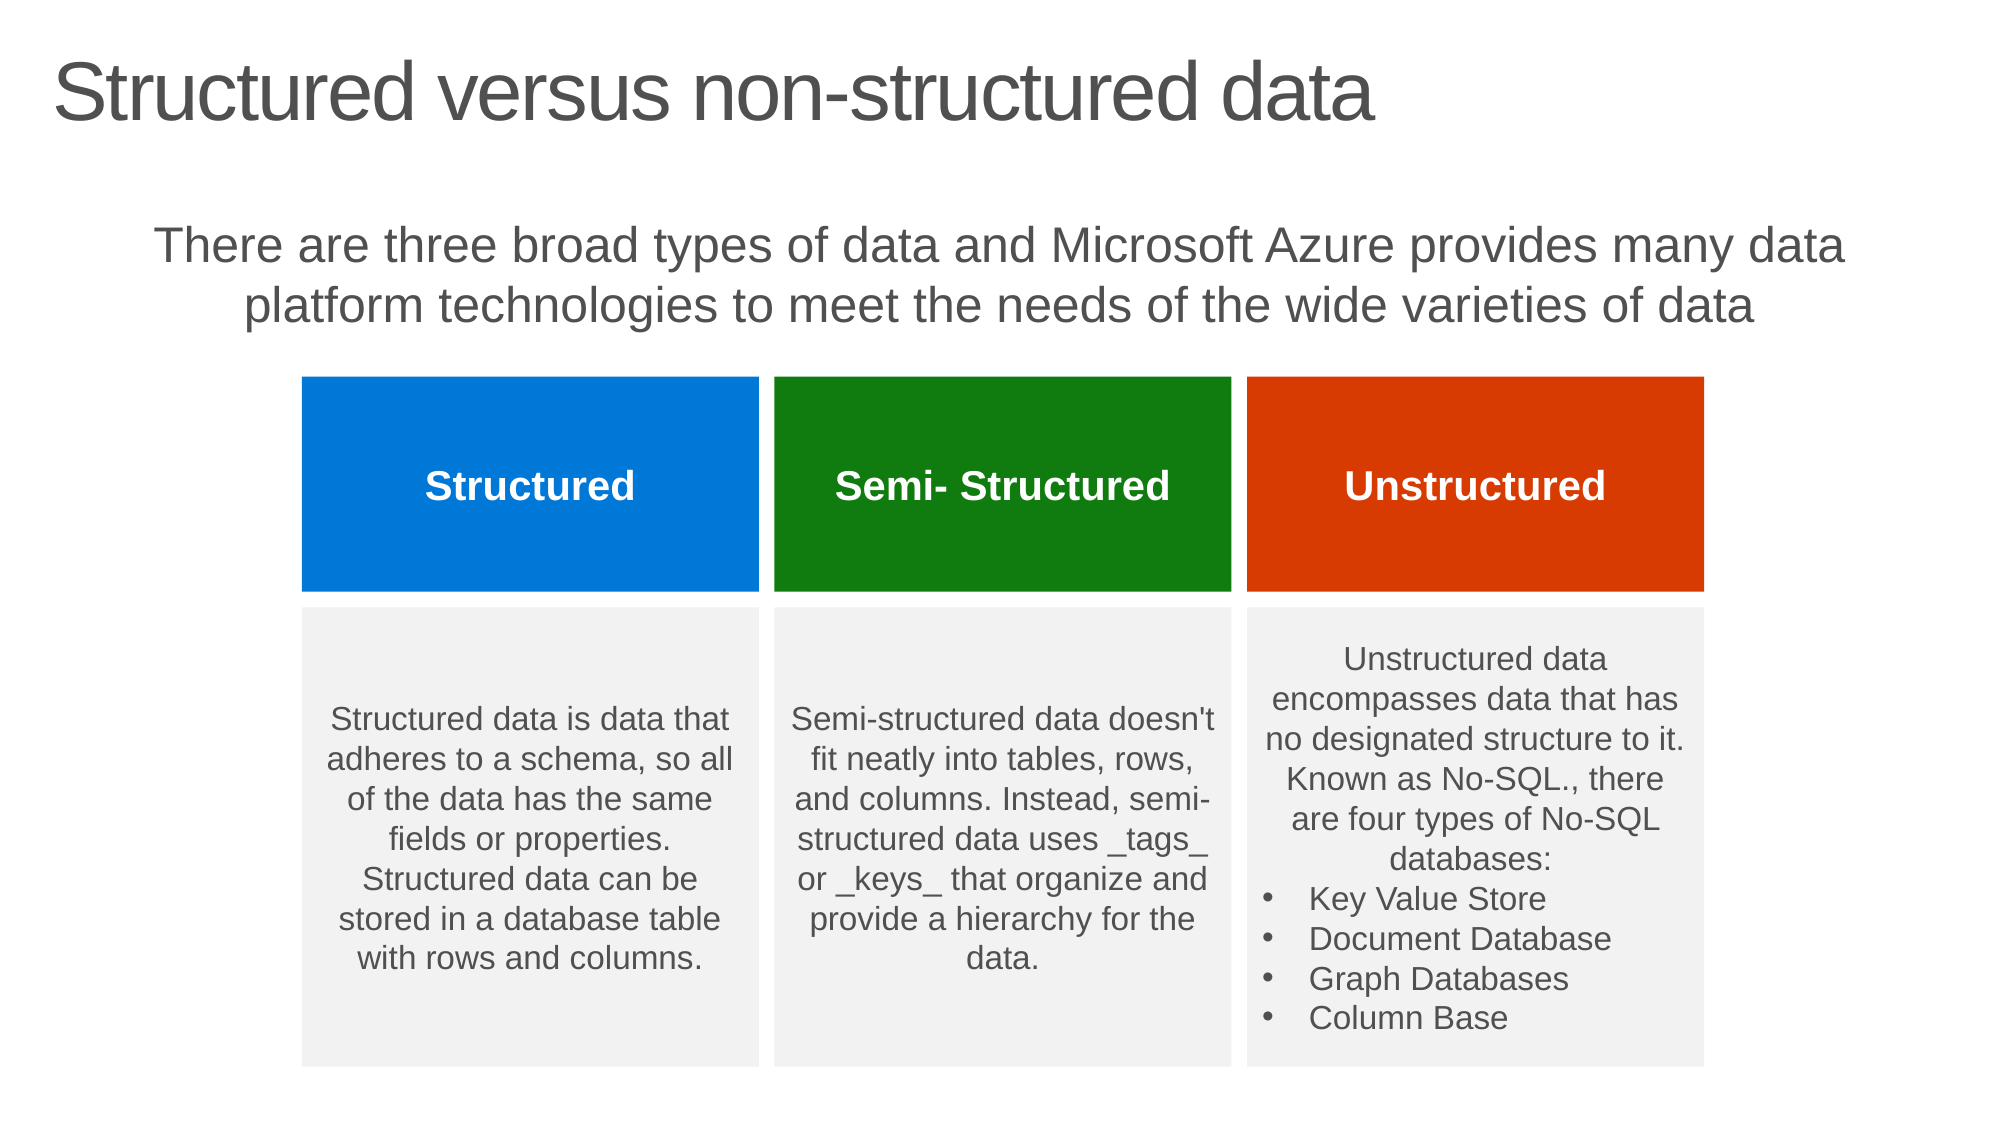

# Structured versus non-structured data
There are three broad types of data and Microsoft Azure provides many data platform technologies to meet the needs of the wide varieties of data

Structured
Semi- Structured
Unstructured
Structured data is data that adheres to a schema, so all of the data has the same fields or properties. Structured data can be stored in a database table with rows and columns.
Semi-structured data doesn't fit neatly into tables, rows, and columns. Instead, semi-structured data uses _tags_ or _keys_ that organize and provide a hierarchy for the data.
Unstructured data encompasses data that has no designated structure to it. Known as No-SQL., there are four types of No-SQL databases:
Key Value Store
Document Database
Graph Databases
Column Base